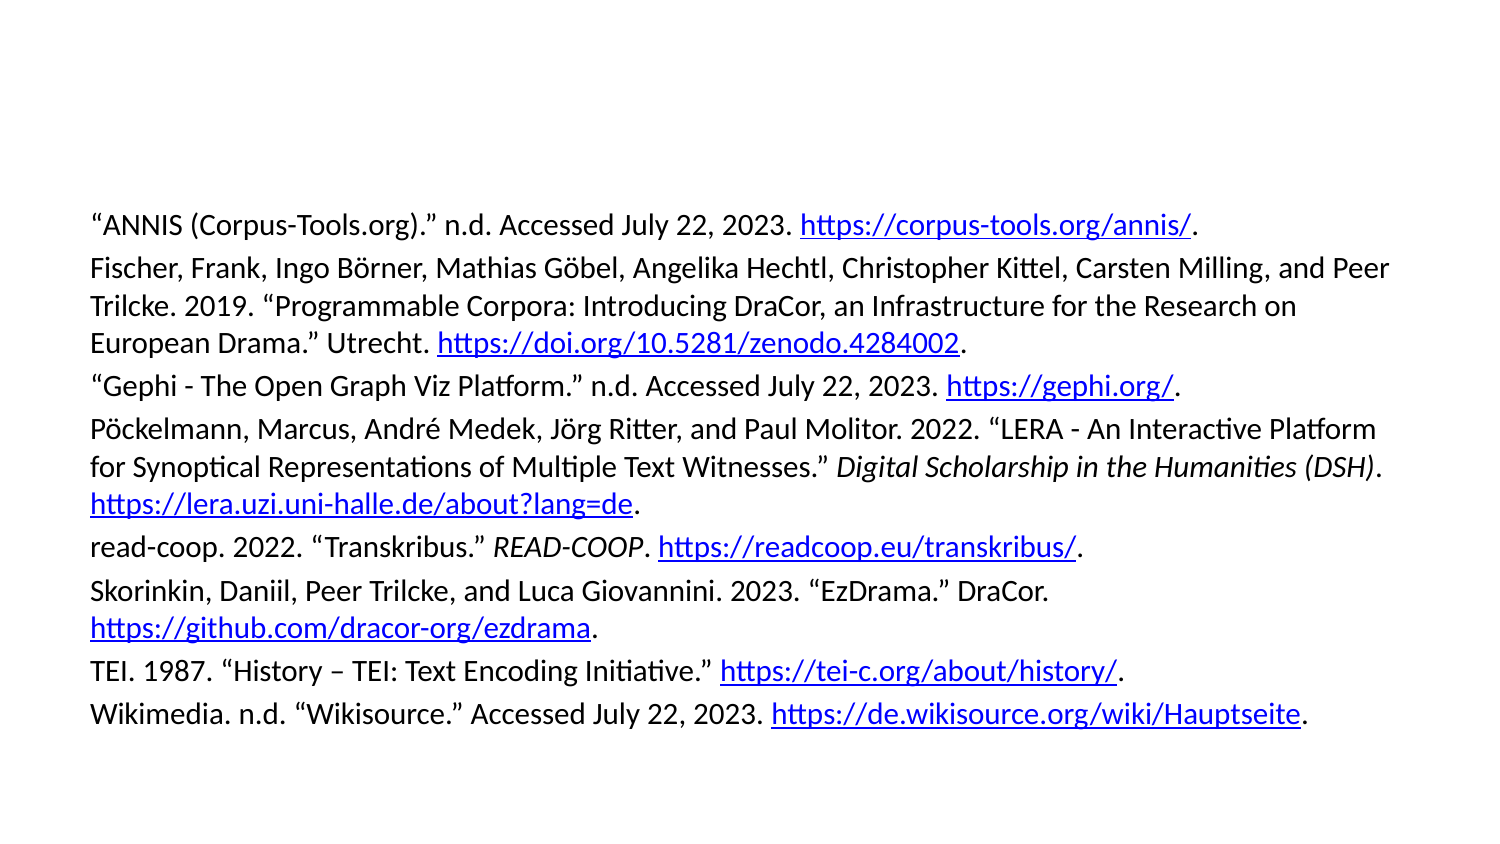

“ANNIS (Corpus-Tools.org).” n.d. Accessed July 22, 2023. https://corpus-tools.org/annis/.
Fischer, Frank, Ingo Börner, Mathias Göbel, Angelika Hechtl, Christopher Kittel, Carsten Milling, and Peer Trilcke. 2019. “Programmable Corpora: Introducing DraCor, an Infrastructure for the Research on European Drama.” Utrecht. https://doi.org/10.5281/zenodo.4284002.
“Gephi - The Open Graph Viz Platform.” n.d. Accessed July 22, 2023. https://gephi.org/.
Pöckelmann, Marcus, André Medek, Jörg Ritter, and Paul Molitor. 2022. “LERA - An Interactive Platform for Synoptical Representations of Multiple Text Witnesses.” Digital Scholarship in the Humanities (DSH). https://lera.uzi.uni-halle.de/about?lang=de.
read-coop. 2022. “Transkribus.” READ-COOP. https://readcoop.eu/transkribus/.
Skorinkin, Daniil, Peer Trilcke, and Luca Giovannini. 2023. “EzDrama.” DraCor. https://github.com/dracor-org/ezdrama.
TEI. 1987. “History – TEI: Text Encoding Initiative.” https://tei-c.org/about/history/.
Wikimedia. n.d. “Wikisource.” Accessed July 22, 2023. https://de.wikisource.org/wiki/Hauptseite.